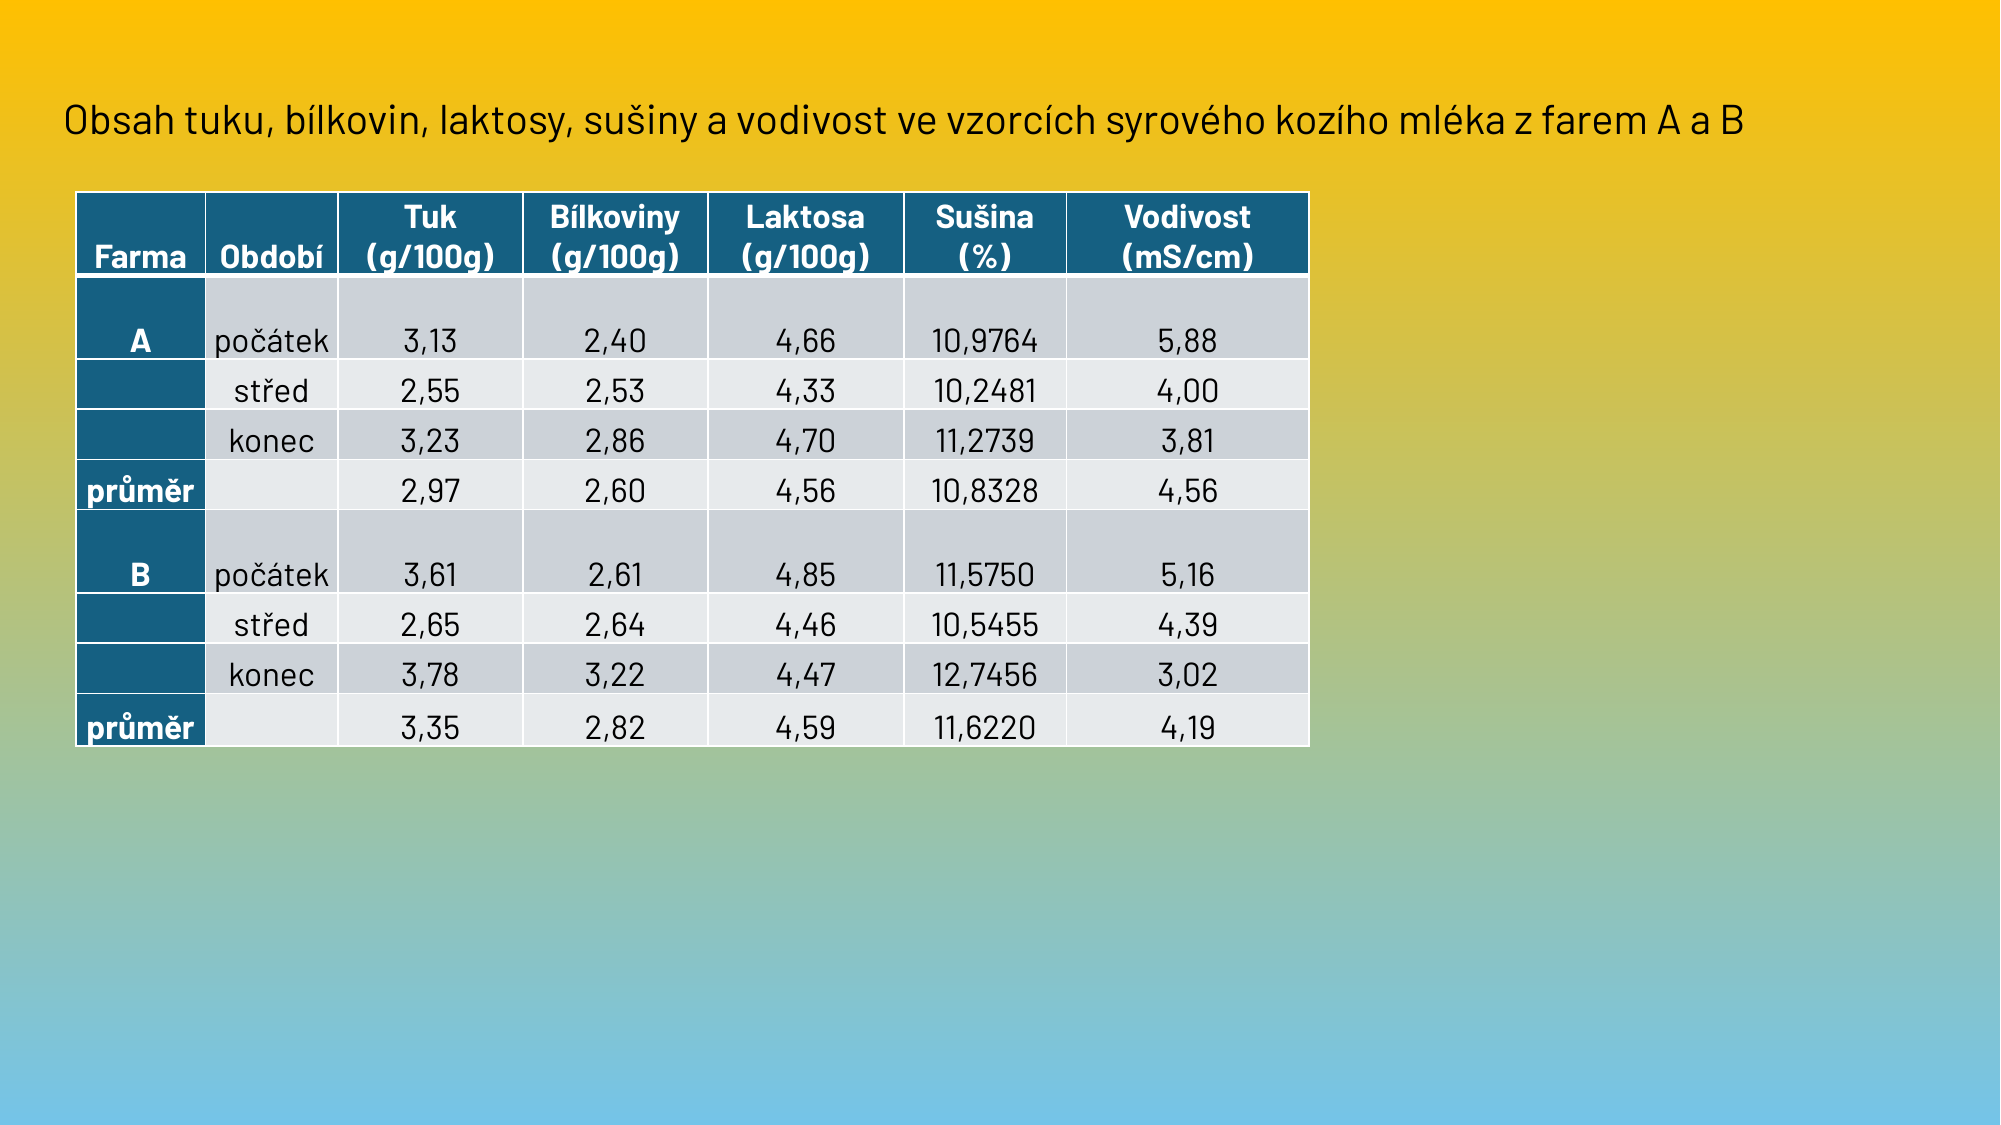

Obsah tuku, bílkovin, laktosy, sušiny a vodivost ve vzorcích syrového kozího mléka z farem A a B
| Farma | Období | Tuk (g/100g) | Bílkoviny (g/100g) | Laktosa (g/100g) | Sušina (%) | Vodivost (mS/cm) |
| --- | --- | --- | --- | --- | --- | --- |
| A | počátek | 3,13 | 2,40 | 4,66 | 10,9764 | 5,88 |
|  | střed | 2,55 | 2,53 | 4,33 | 10,2481 | 4,00 |
|  | konec | 3,23 | 2,86 | 4,70 | 11,2739 | 3,81 |
| průměr |  | 2,97 | 2,60 | 4,56 | 10,8328 | 4,56 |
| B | počátek | 3,61 | 2,61 | 4,85 | 11,5750 | 5,16 |
|  | střed | 2,65 | 2,64 | 4,46 | 10,5455 | 4,39 |
|  | konec | 3,78 | 3,22 | 4,47 | 12,7456 | 3,02 |
| průměr |  | 3,35 | 2,82 | 4,59 | 11,6220 | 4,19 |